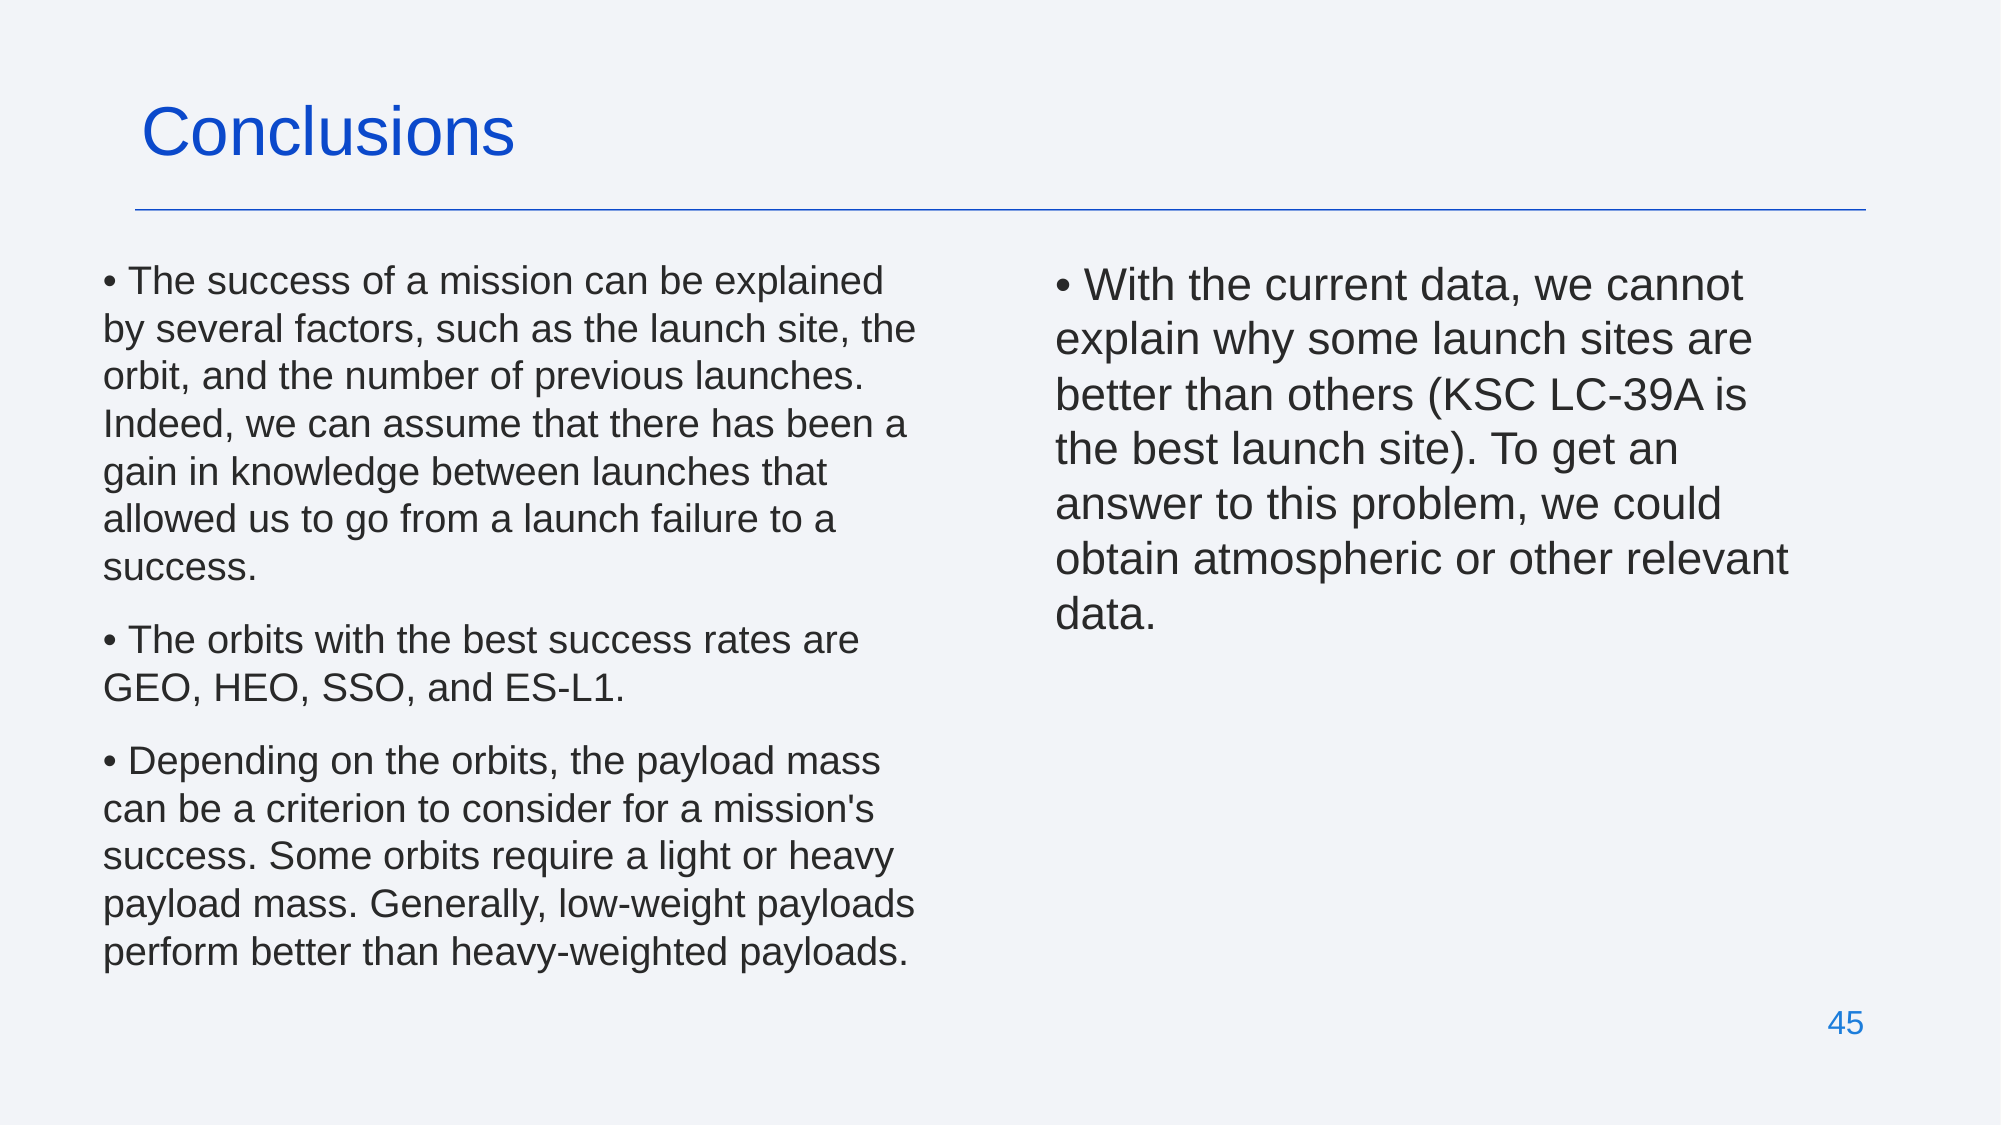

Conclusions
• With the current data, we cannot explain why some launch sites are better than others (KSC LC-39A is the best launch site). To get an answer to this problem, we could obtain atmospheric or other relevant data.
• The success of a mission can be explained by several factors, such as the launch site, the orbit, and the number of previous launches. Indeed, we can assume that there has been a gain in knowledge between launches that allowed us to go from a launch failure to a success.
• The orbits with the best success rates are GEO, HEO, SSO, and ES-L1.
• Depending on the orbits, the payload mass can be a criterion to consider for a mission's success. Some orbits require a light or heavy payload mass. Generally, low-weight payloads perform better than heavy-weighted payloads.
45